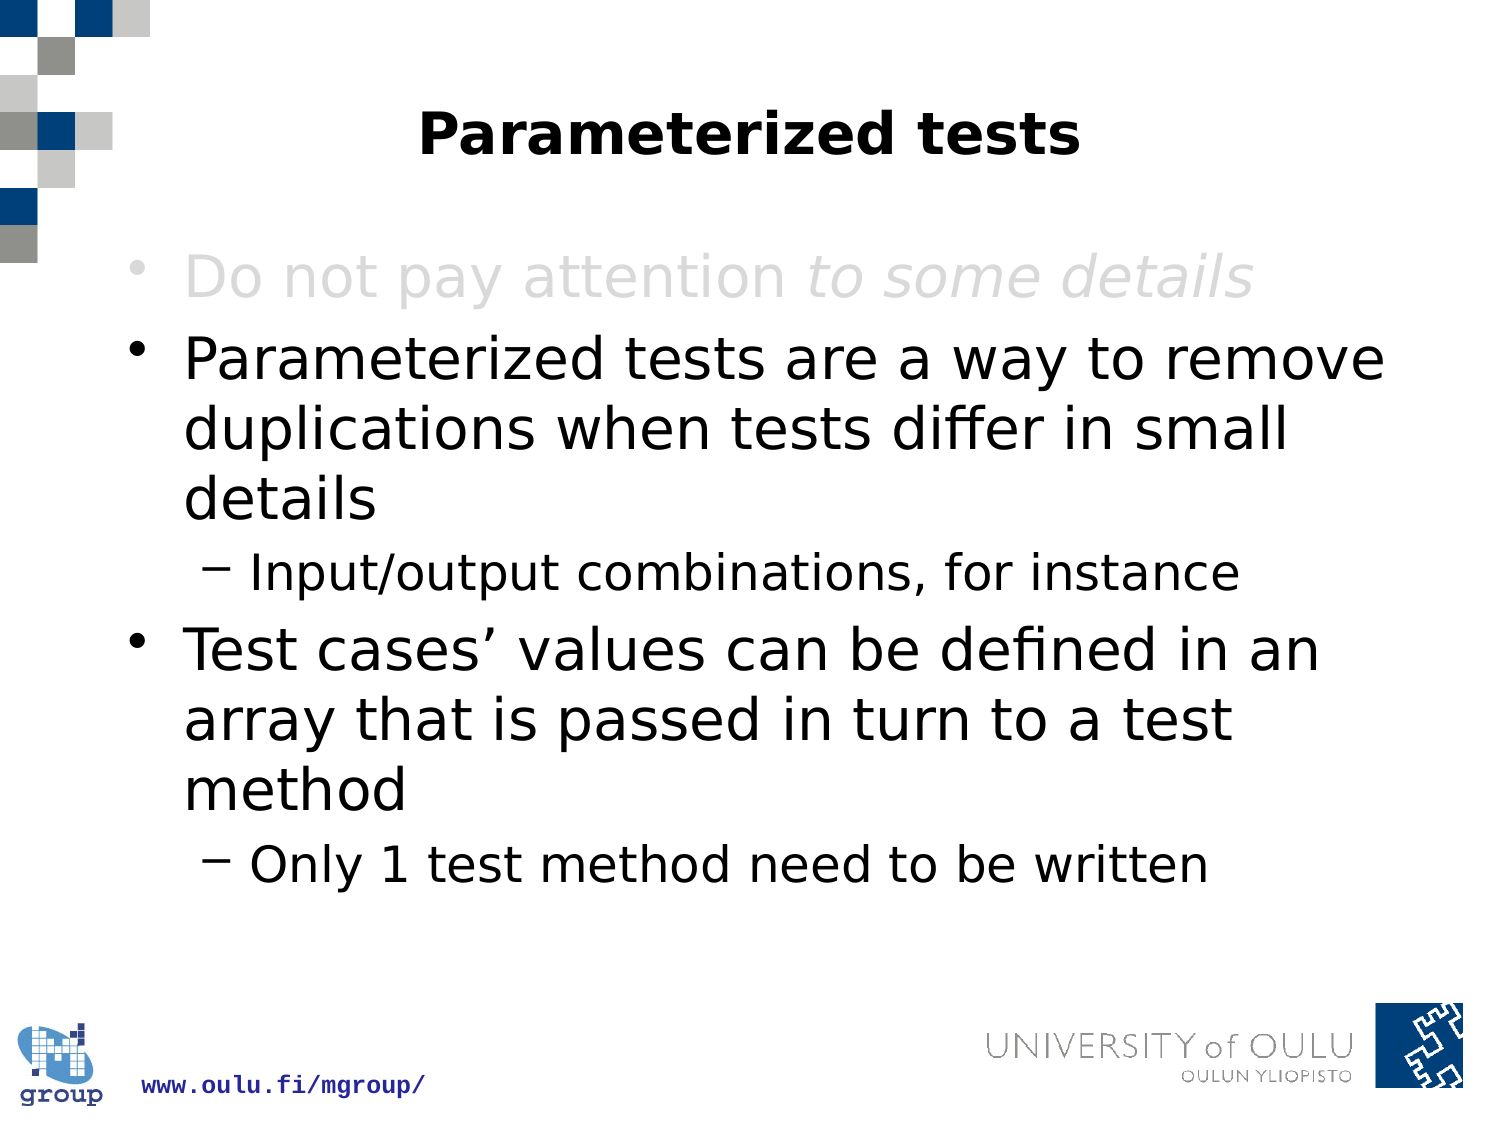

# Parameterized tests
Do not pay attention to some details
Parameterized tests are a way to remove duplications when tests differ in small details
Input/output combinations, for instance
Test cases’ values can be defined in an array that is passed in turn to a test method
Only 1 test method need to be written